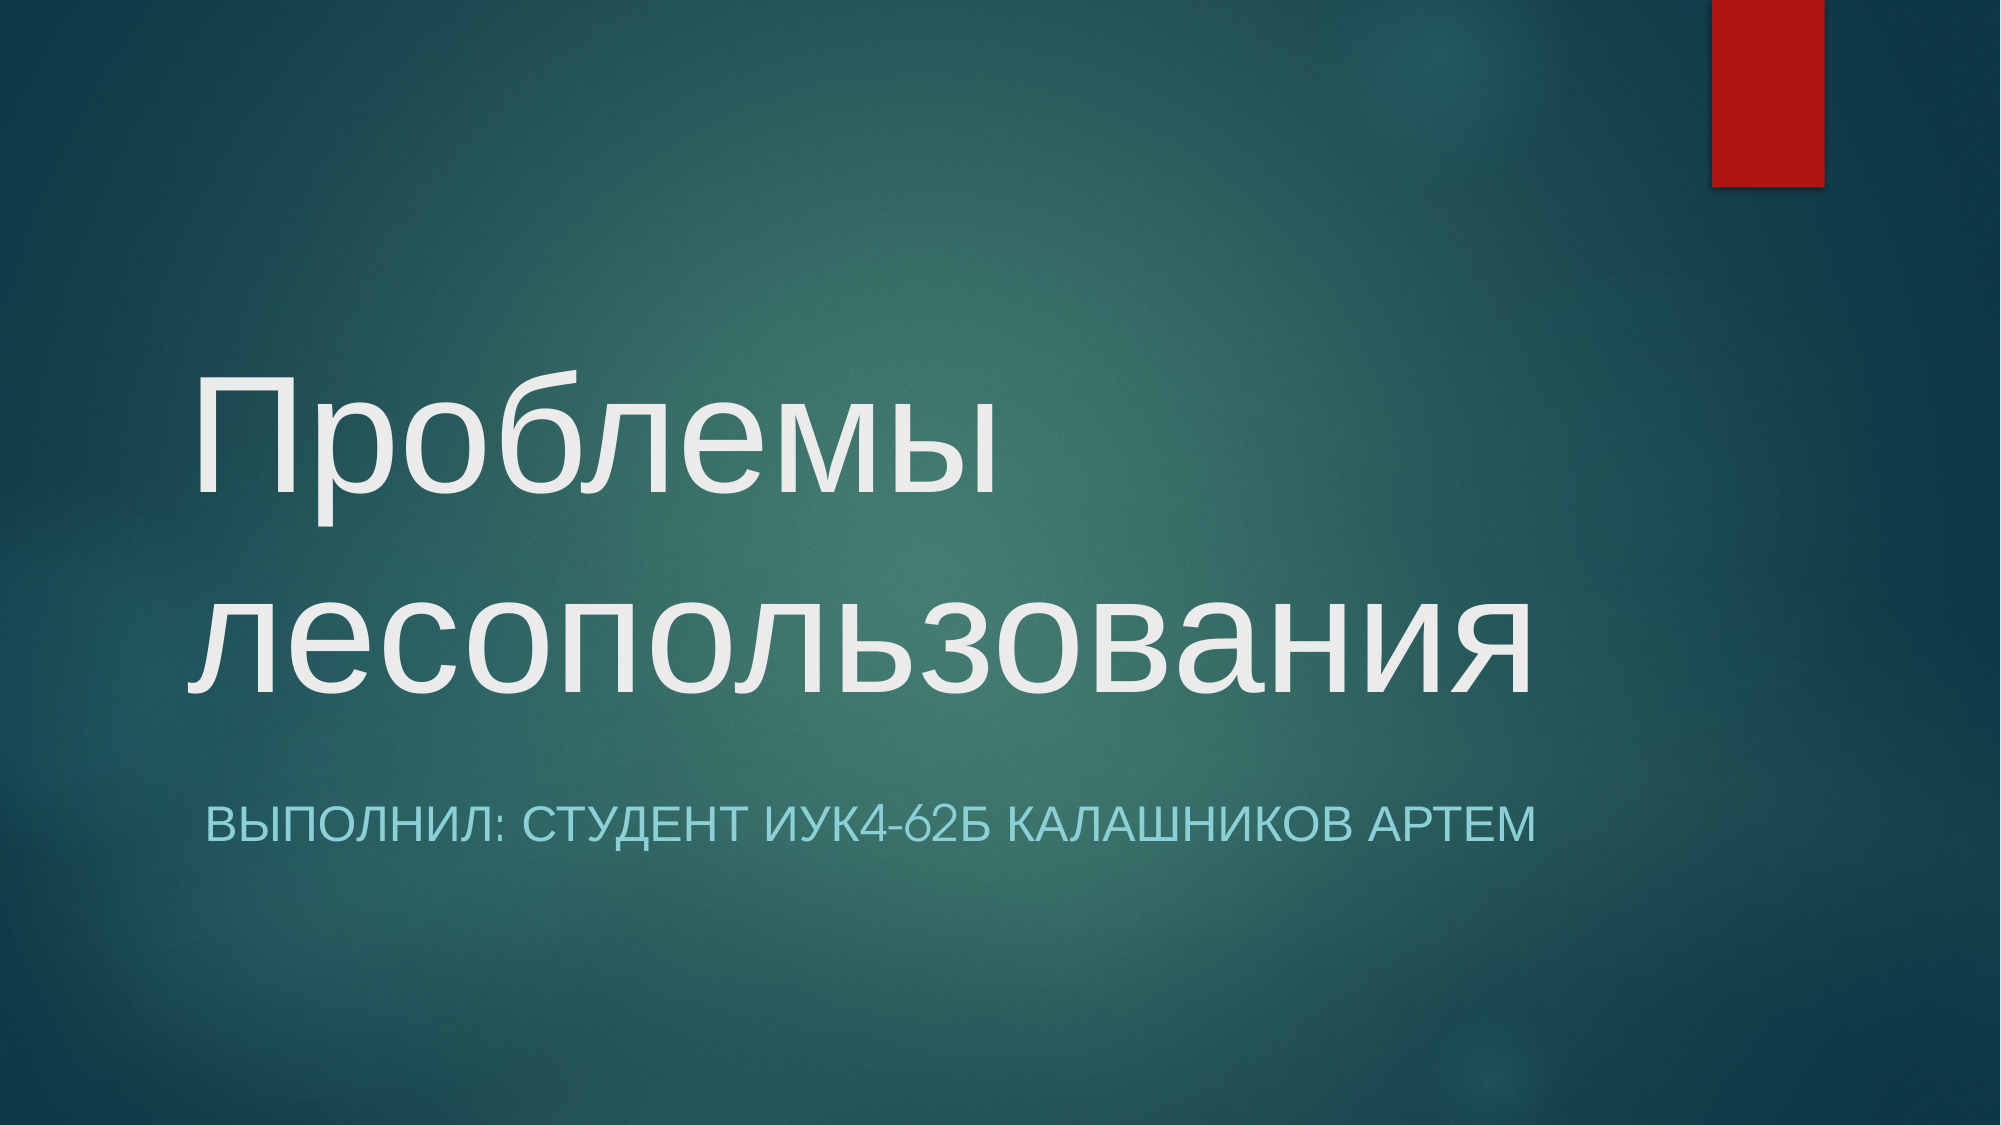

# Проблемы лесопользования
Выполнил: студент ИУК4-62Б Калашников Артем